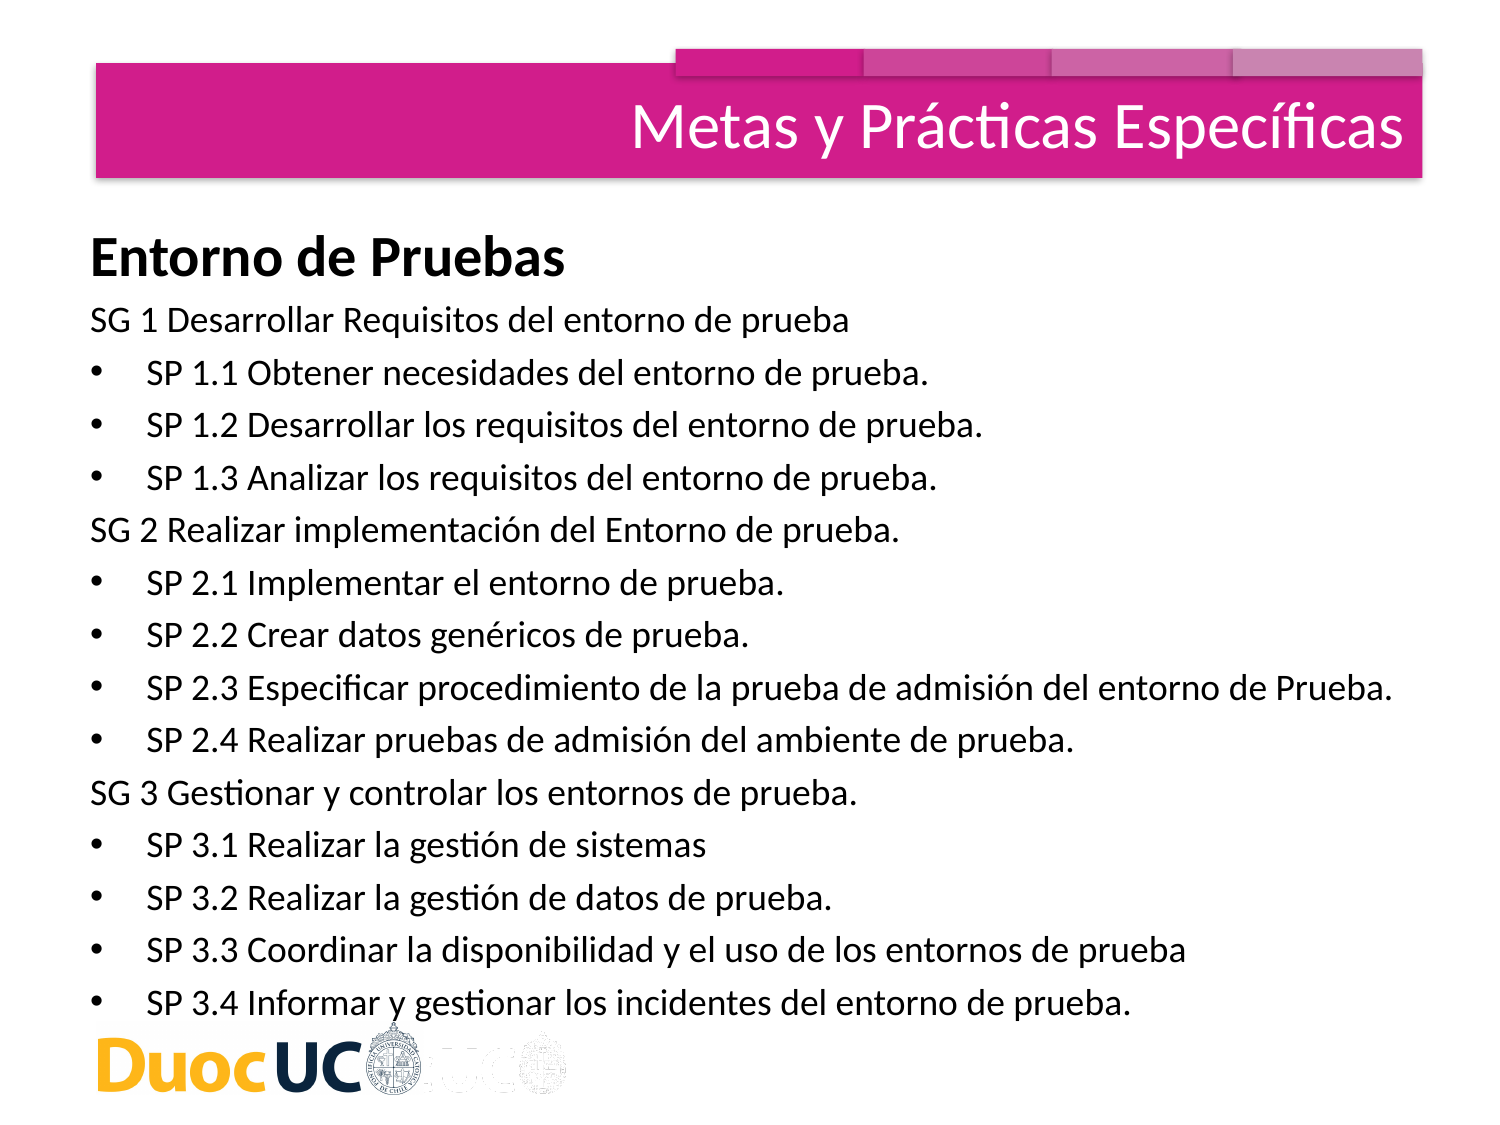

Metas y Prácticas Específicas
Entorno de Pruebas
SG 1 Desarrollar Requisitos del entorno de prueba
SP 1.1 Obtener necesidades del entorno de prueba.
SP 1.2 Desarrollar los requisitos del entorno de prueba.
SP 1.3 Analizar los requisitos del entorno de prueba.
SG 2 Realizar implementación del Entorno de prueba.
SP 2.1 Implementar el entorno de prueba.
SP 2.2 Crear datos genéricos de prueba.
SP 2.3 Especificar procedimiento de la prueba de admisión del entorno de Prueba.
SP 2.4 Realizar pruebas de admisión del ambiente de prueba.
SG 3 Gestionar y controlar los entornos de prueba.
SP 3.1 Realizar la gestión de sistemas
SP 3.2 Realizar la gestión de datos de prueba.
SP 3.3 Coordinar la disponibilidad y el uso de los entornos de prueba
SP 3.4 Informar y gestionar los incidentes del entorno de prueba.